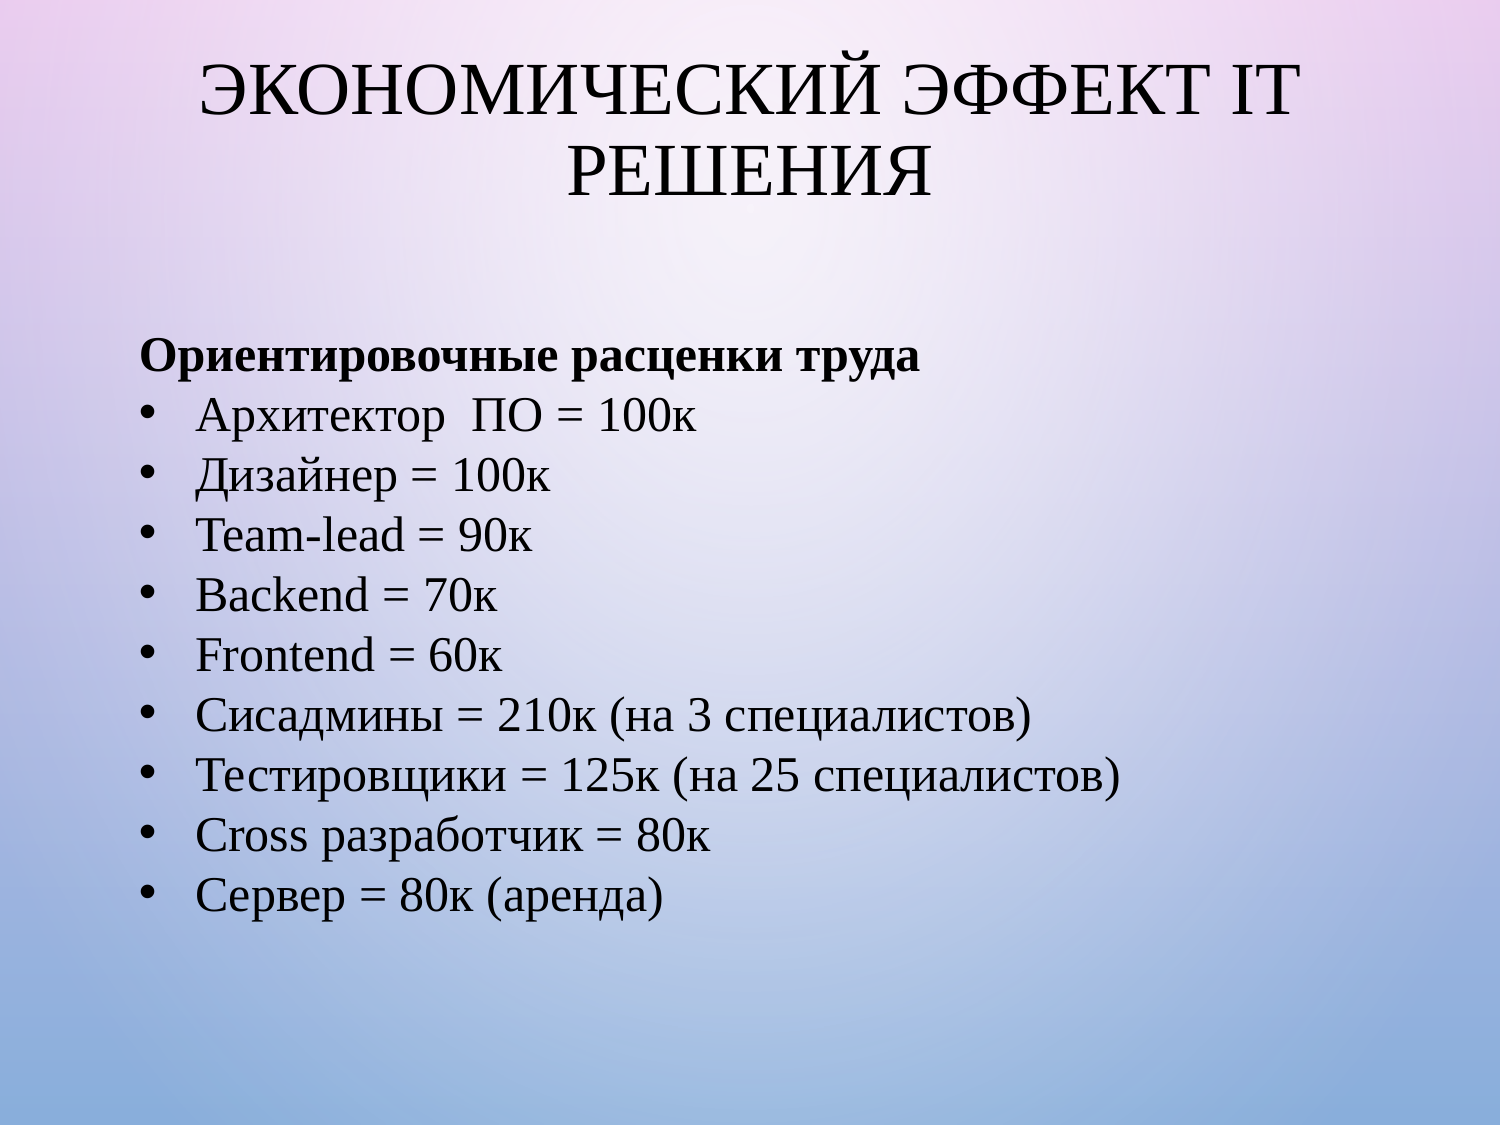

# Экономический эффект IT решения
Ориентировочные расценки труда
Архитектор  ПО = 100к
Дизайнер = 100к
Team-lead = 90к
Backend = 70к
Frontend = 60к
Сисадмины = 210к (на 3 специалистов)
Тестировщики = 125к (на 25 специалистов)
Cross разработчик = 80к
Сервер = 80к (аренда)